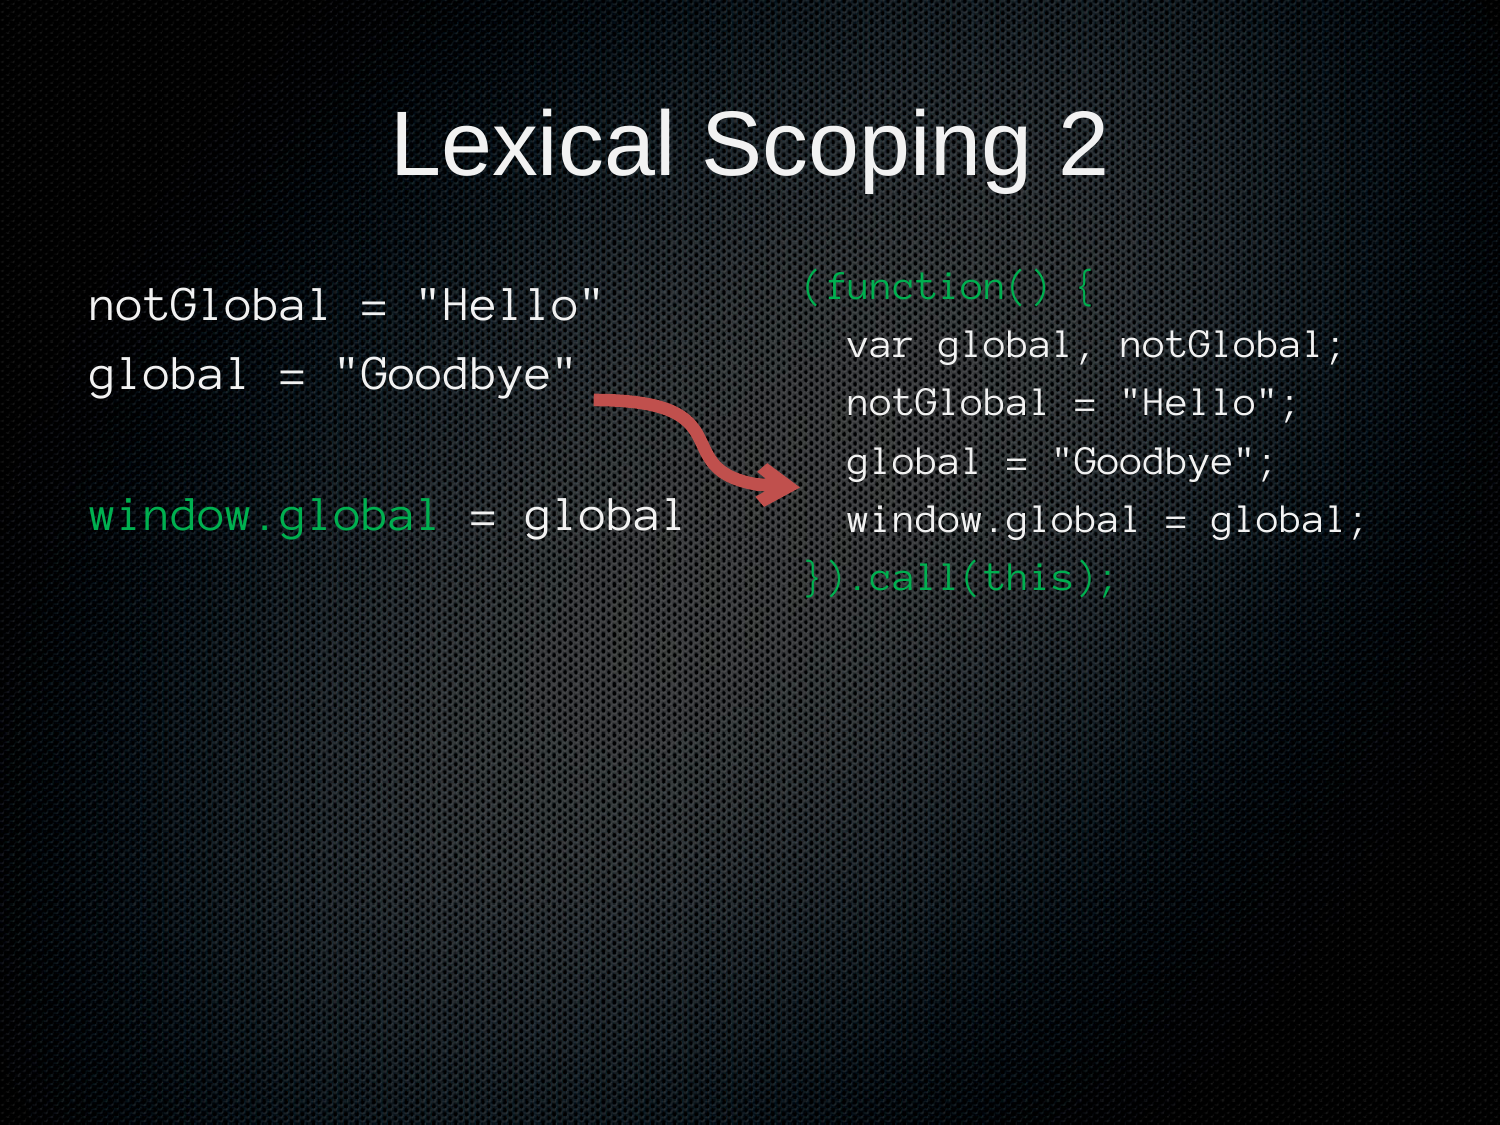

# Lexical Scoping 2
(function() {
  var global, notGlobal;
  notGlobal = "Hello";
  global = "Goodbye";
  window.global = global;
}).call(this);
notGlobal = "Hello"
global = "Goodbye"

window.global = global